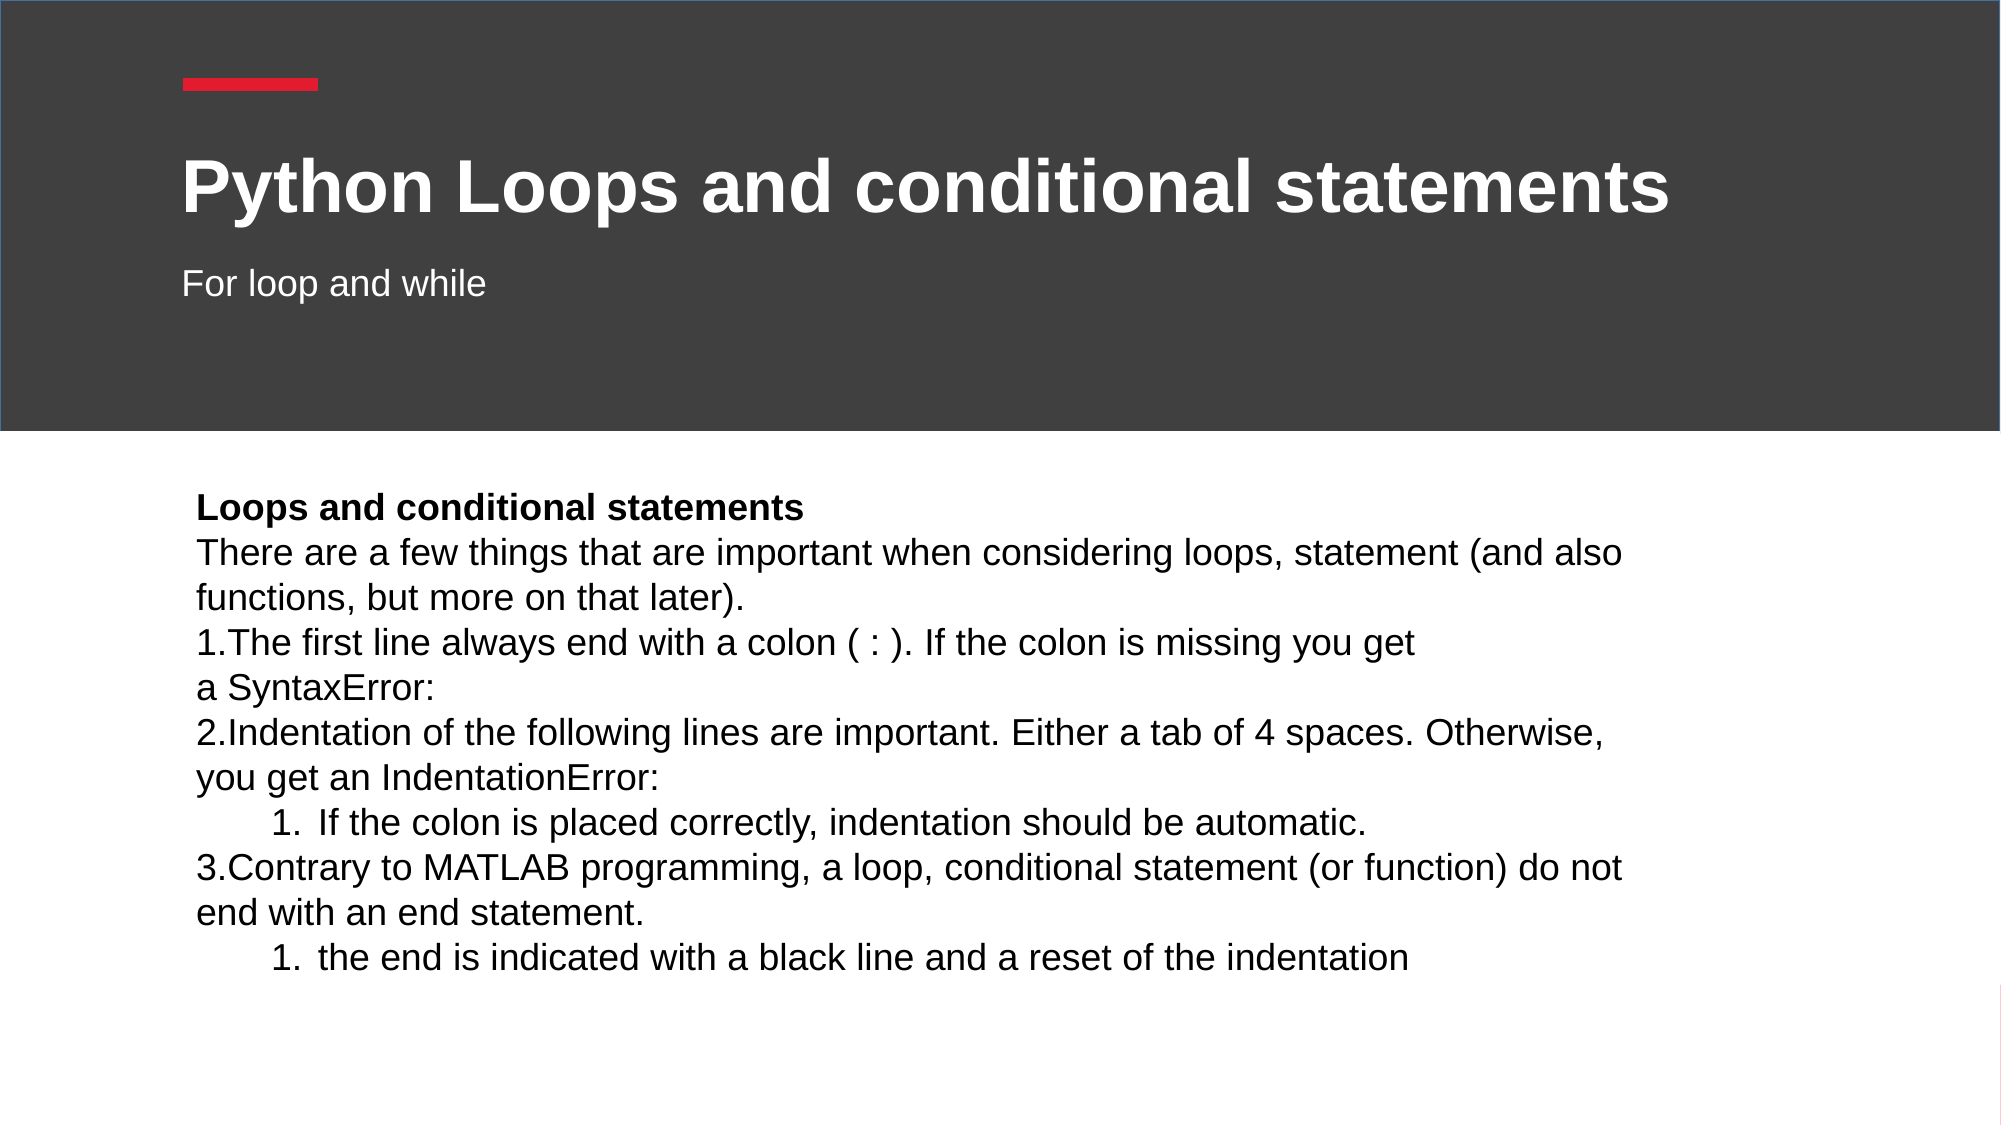

# Python Loops and conditional statements
For loop and while

Loops and conditional statements
There are a few things that are important when considering loops, statement (and also functions, but more on that later).
The first line always end with a colon ( : ). If the colon is missing you get a SyntaxError:
Indentation of the following lines are important. Either a tab of 4 spaces. Otherwise, you get an IndentationError:
If the colon is placed correctly, indentation should be automatic.
Contrary to MATLAB programming, a loop, conditional statement (or function) do not end with an end statement.
the end is indicated with a black line and a reset of the indentation